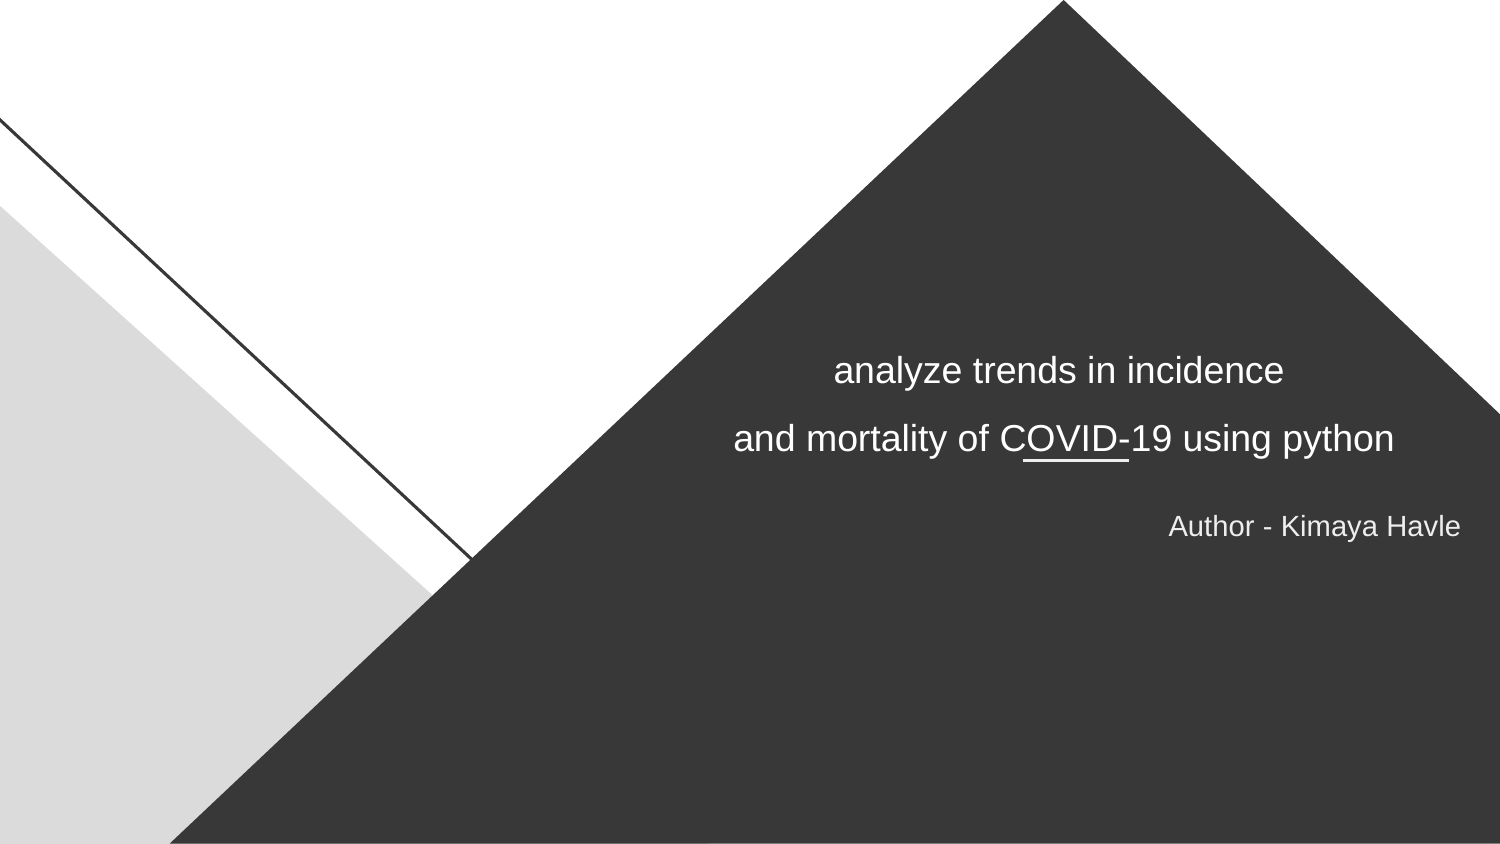

# analyze trends in incidence
and mortality of COVID-19 using python

Author - Kimaya Havle